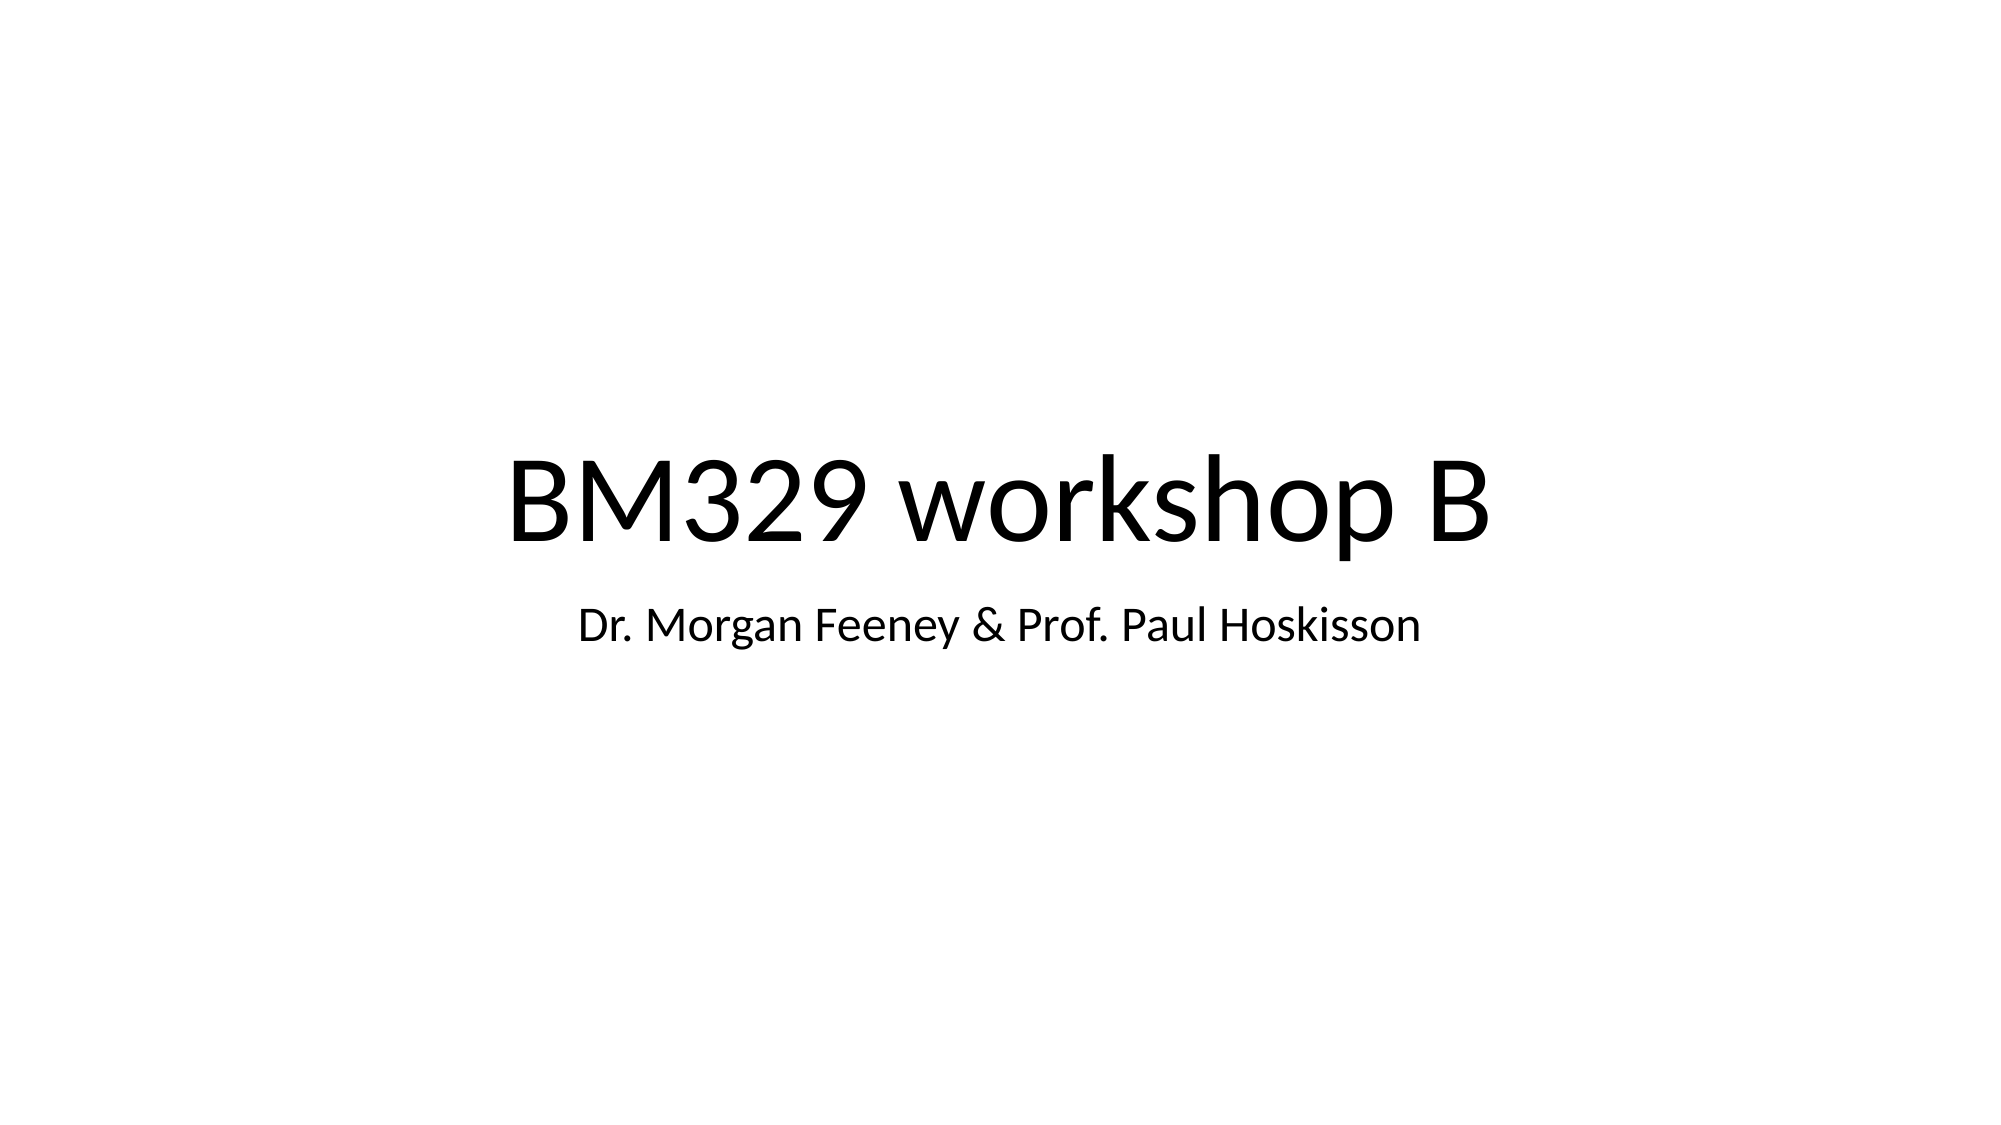

# BM329 workshop B
Dr. Morgan Feeney & Prof. Paul Hoskisson